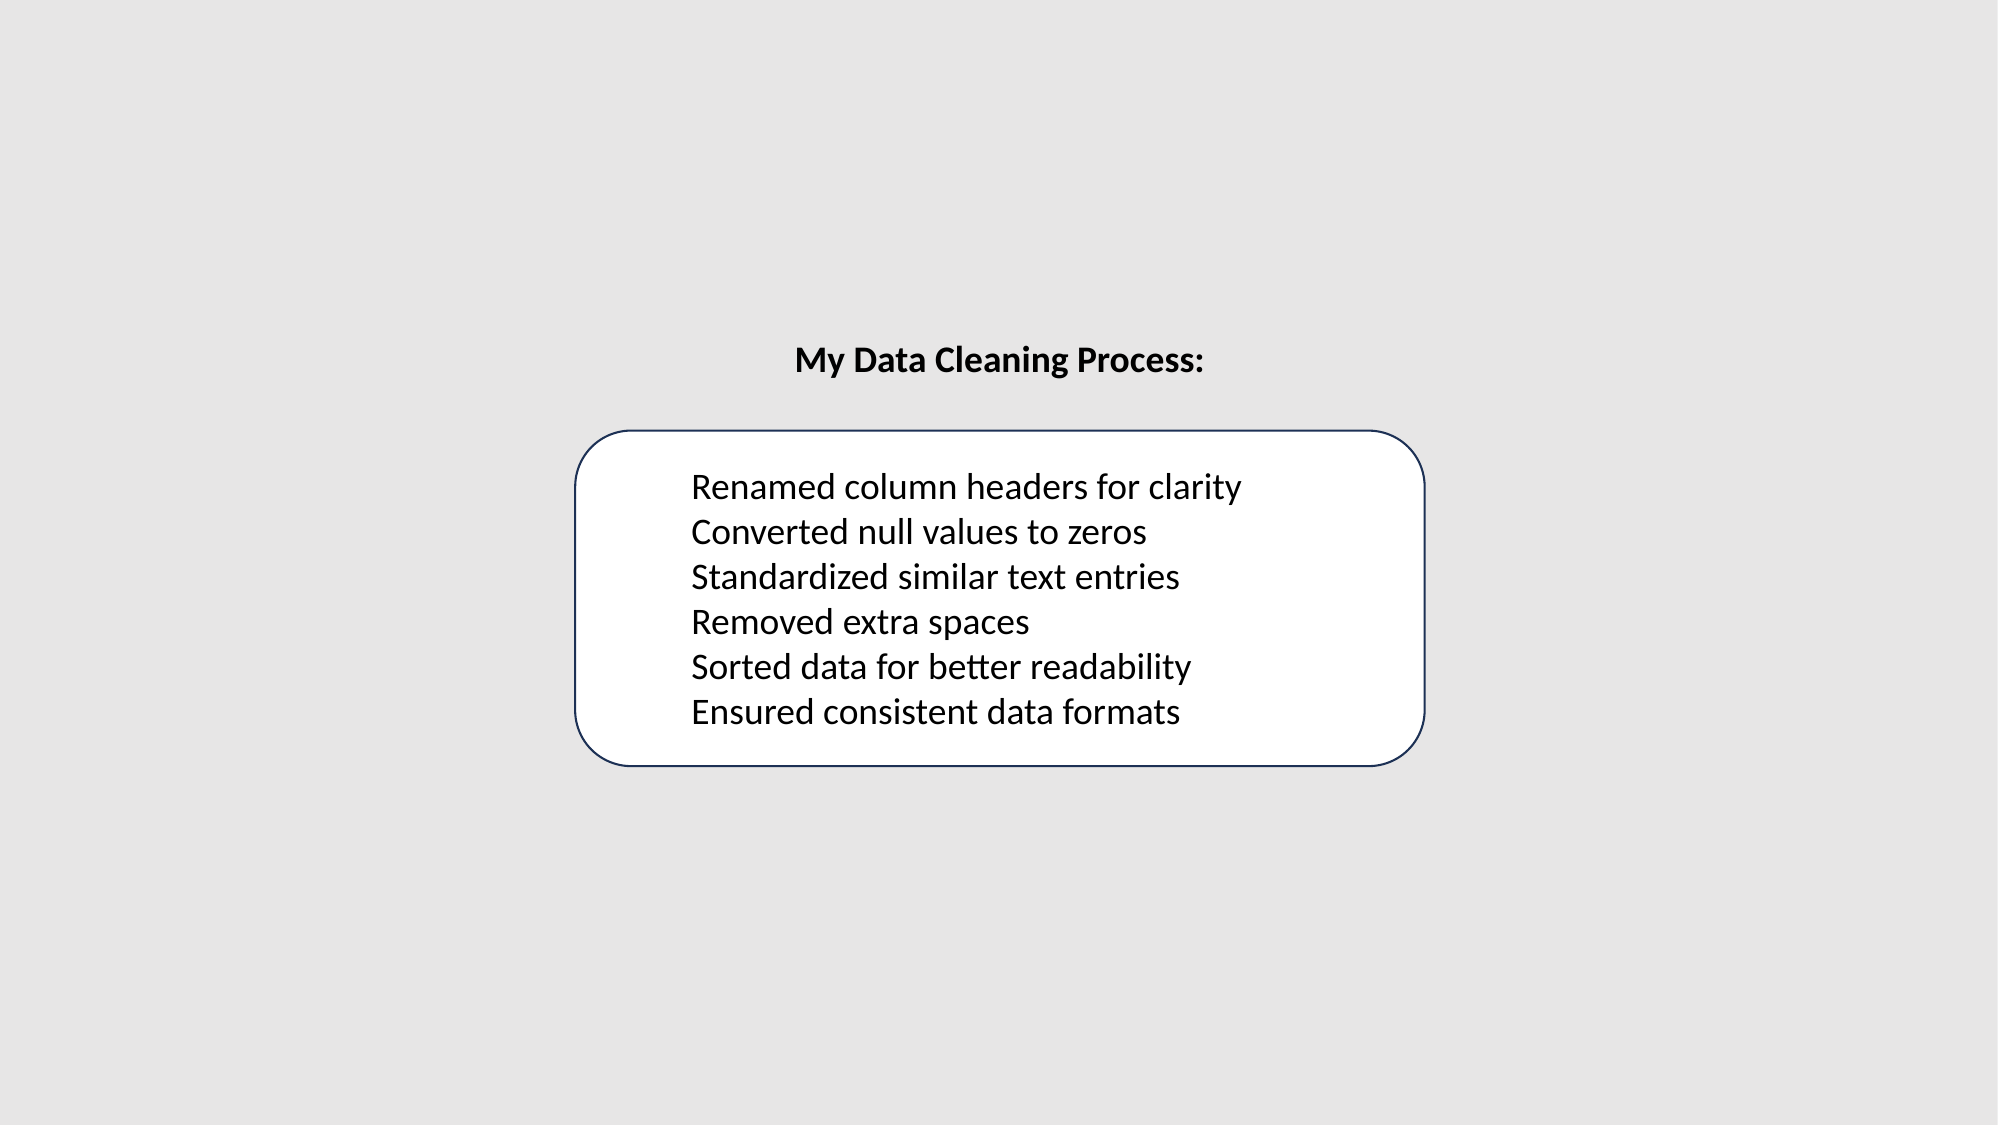

My Data Cleaning Process:

Renamed column headers for clarity
Converted null values to zeros
Standardized similar text entries
Removed extra spaces
Sorted data for better readability
Ensured consistent data formats